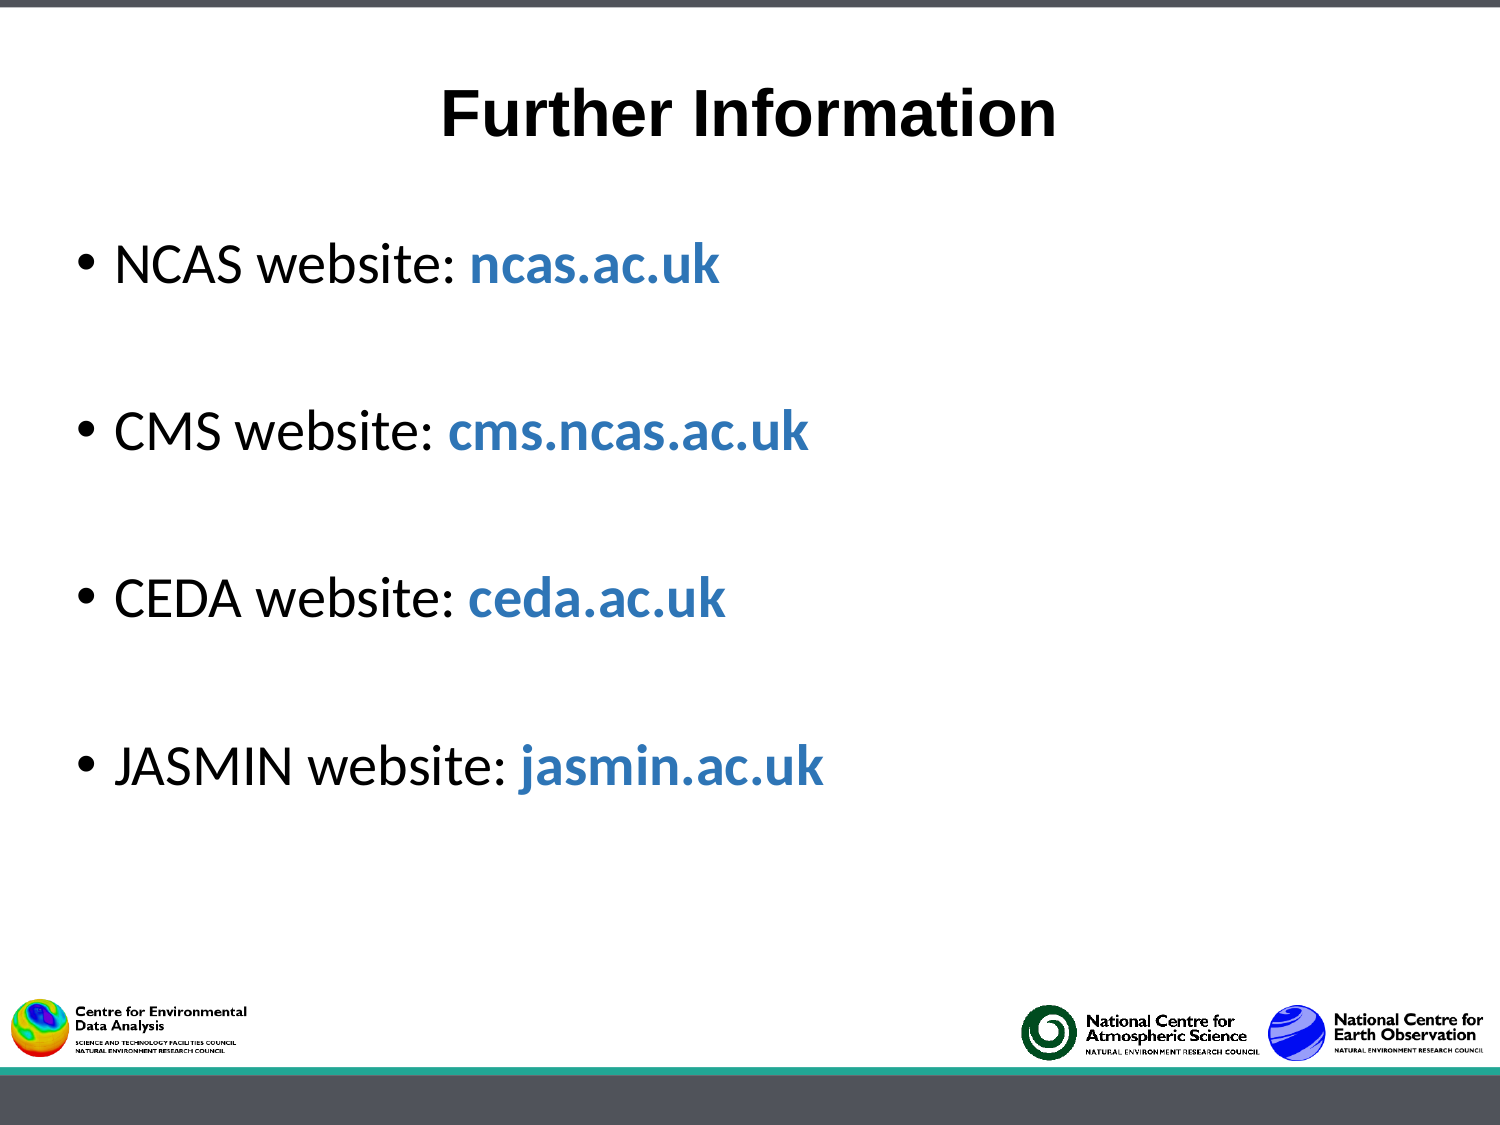

# Further Information
NCAS website: ncas.ac.uk

CMS website: cms.ncas.ac.uk

CEDA website: ceda.ac.uk

JASMIN website: jasmin.ac.uk